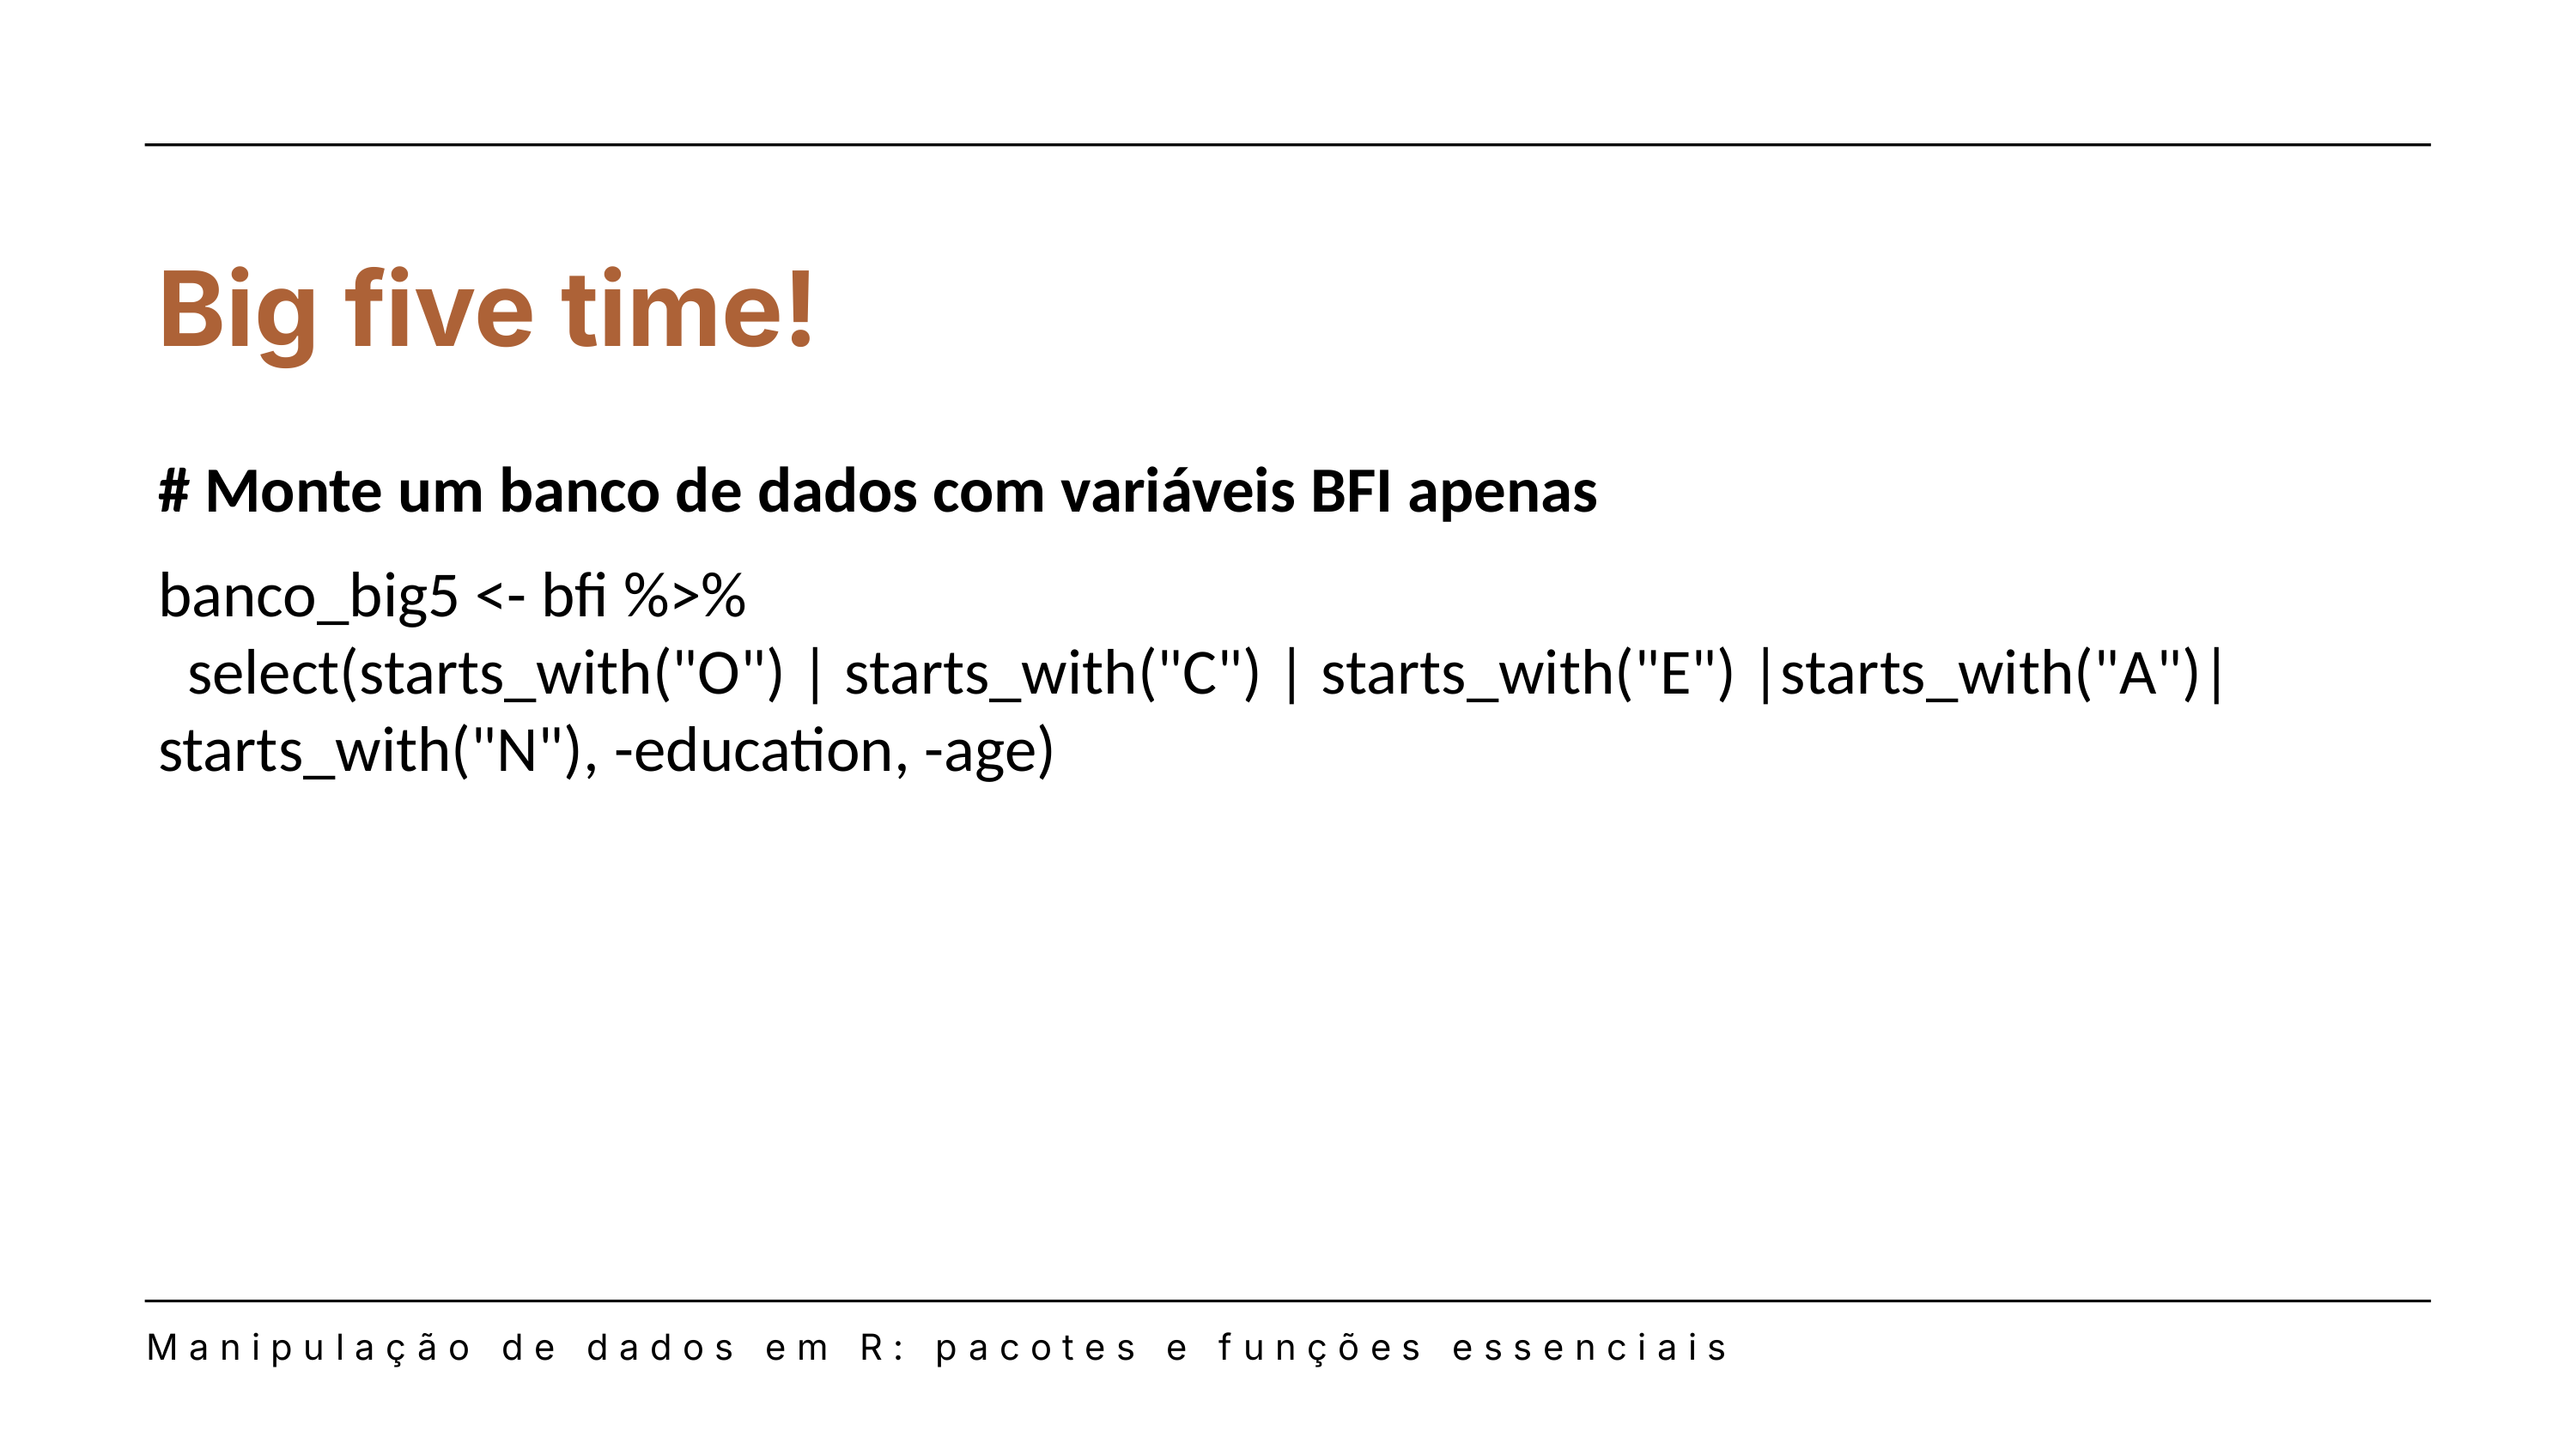

Big five time!
# Monte um banco de dados com variáveis BFI apenas
banco_big5 <- bfi %>%
  select(starts_with("O") | starts_with("C") | starts_with("E") |starts_with("A")| starts_with("N"), -education, -age)

Manipulação de dados em R: pacotes e funções essenciais